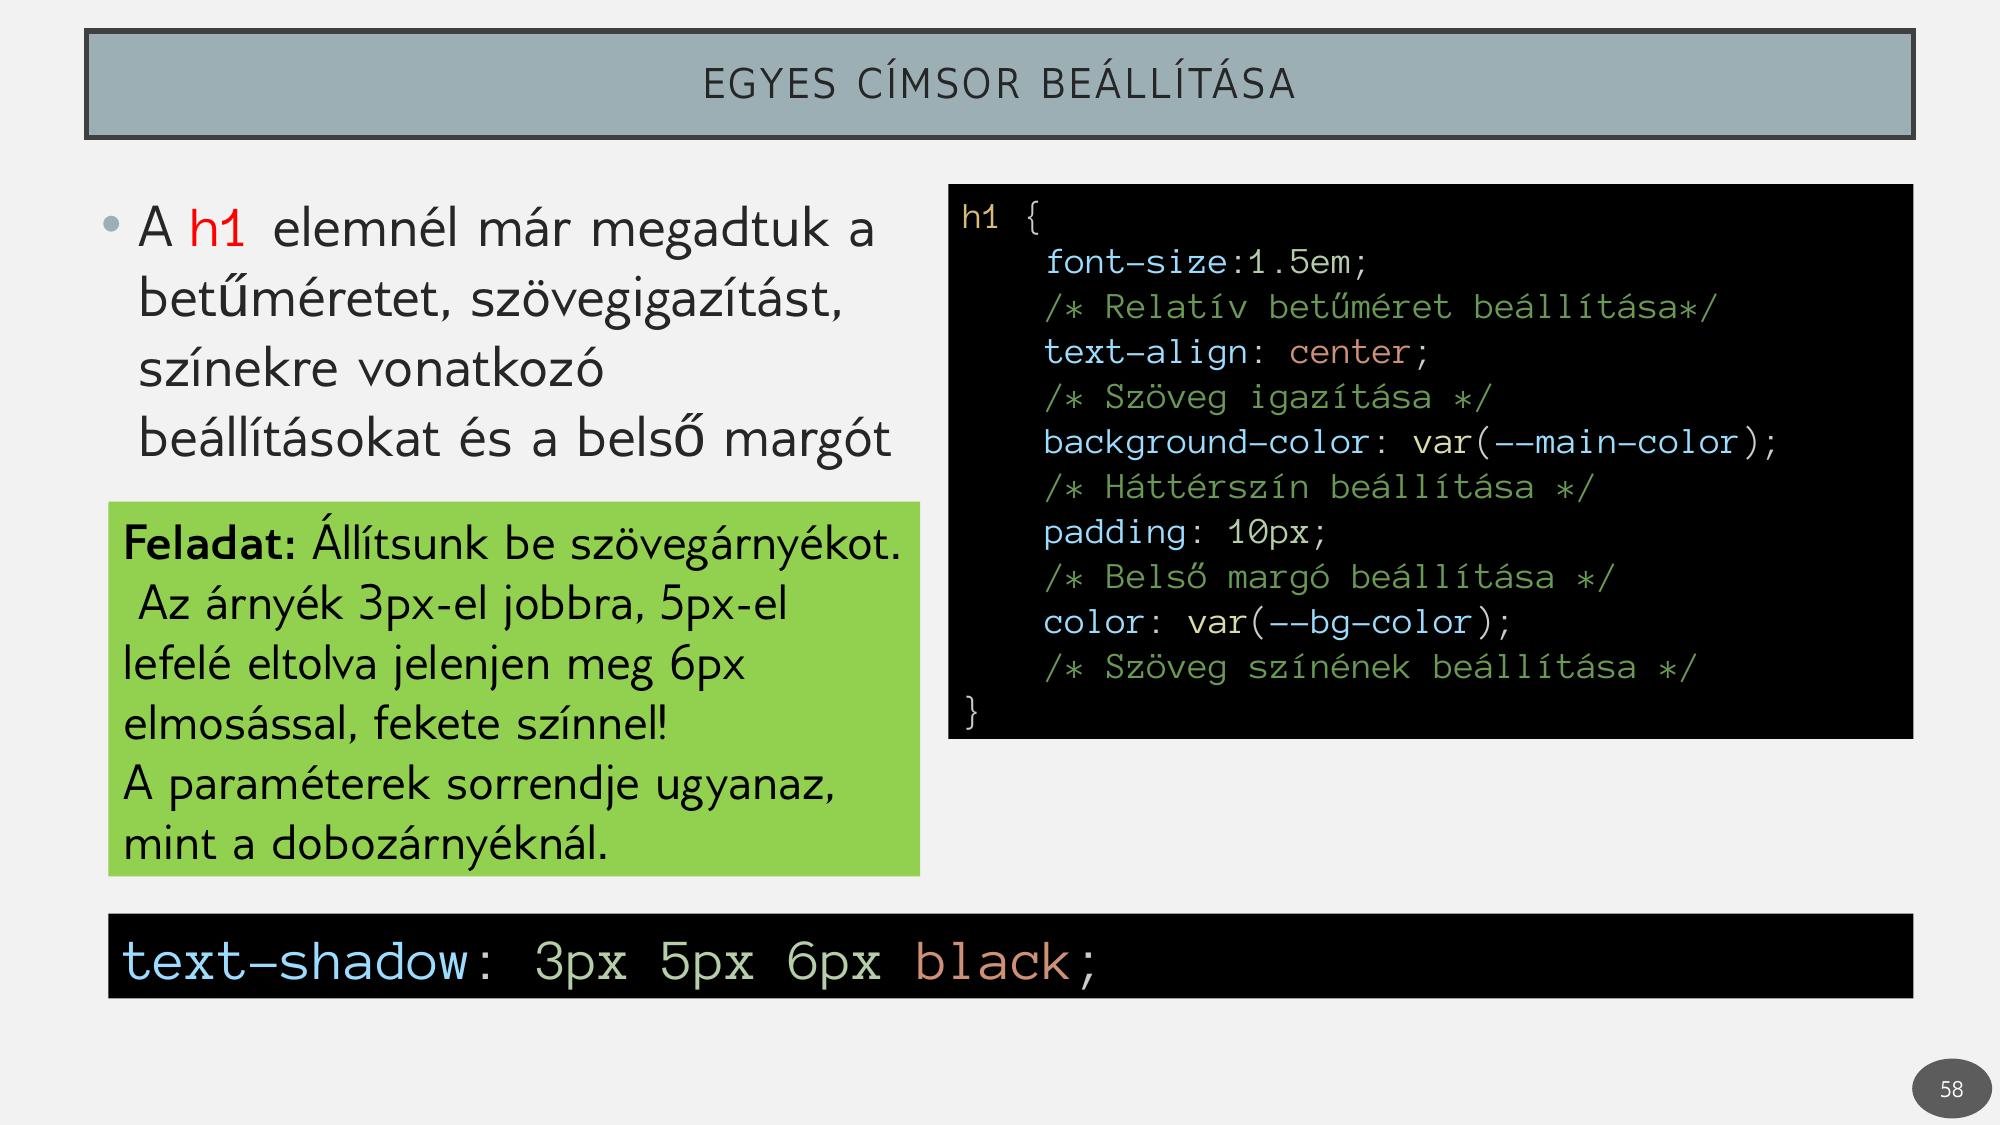

# Egyes címsor beállítása
A h1 elemnél már megadtuk a betűméretet, szövegigazítást, színekre vonatkozó beállításokat és a belső margót
h1 {
    font-size:1.5em;
    /* Relatív betűméret beállítása*/
    text-align: center;
    /* Szöveg igazítása */
    background-color: var(--main-color);
    /* Háttérszín beállítása */
    padding: 10px;
    /* Belső margó beállítása */
    color: var(--bg-color);
    /* Szöveg színének beállítása */
}
Feladat: Állítsunk be szövegárnyékot.  Az árnyék 3px-el jobbra, 5px-el lefelé eltolva jelenjen meg 6px elmosással, fekete színnel!
A paraméterek sorrendje ugyanaz, mint a dobozárnyéknál.
text-shadow: 3px 5px 6px black;
58